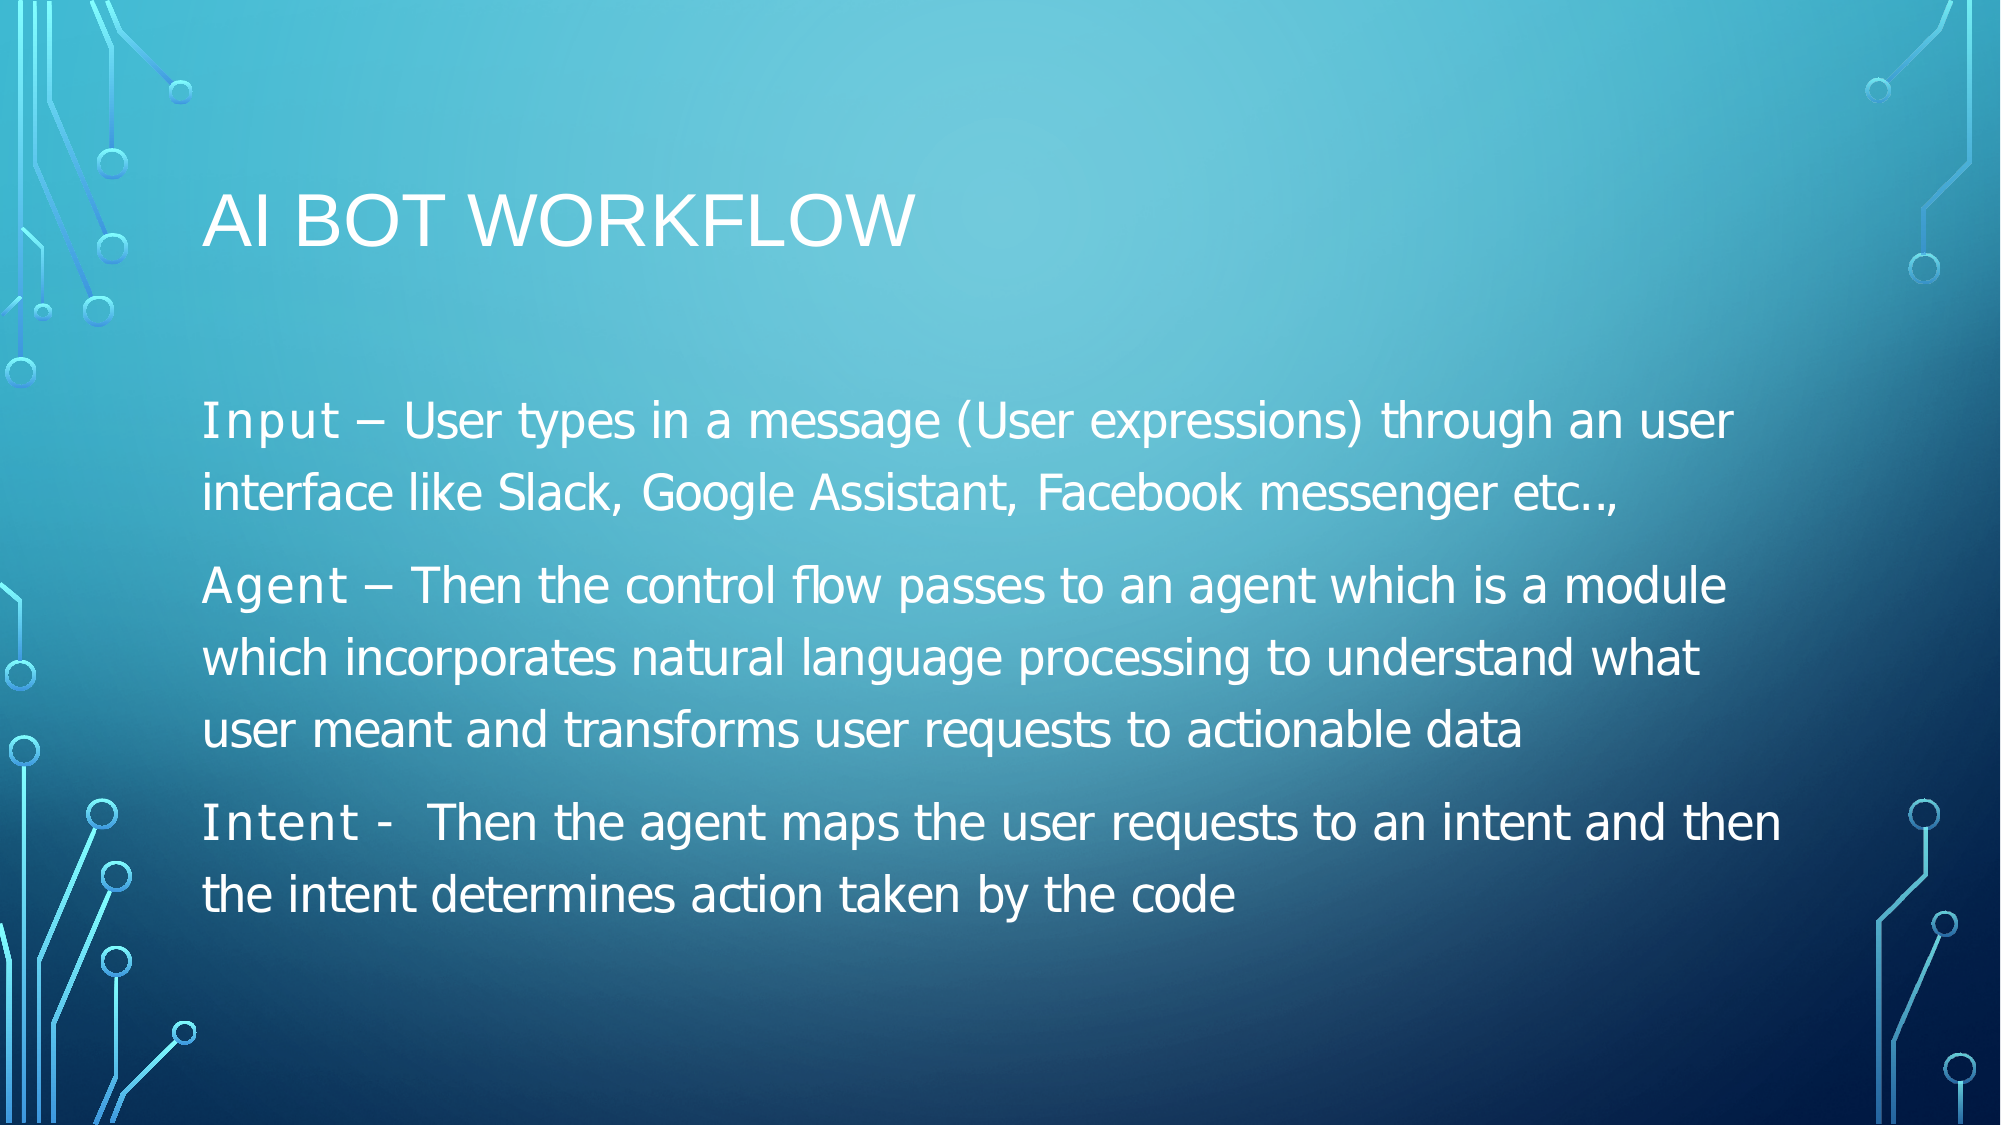

# AI BOT workflow
Input – User types in a message (User expressions) through an user interface like Slack, Google Assistant, Facebook messenger etc..,
Agent – Then the control flow passes to an agent which is a module which incorporates natural language processing to understand what user meant and transforms user requests to actionable data
Intent -  Then the agent maps the user requests to an intent and then the intent determines action taken by the code